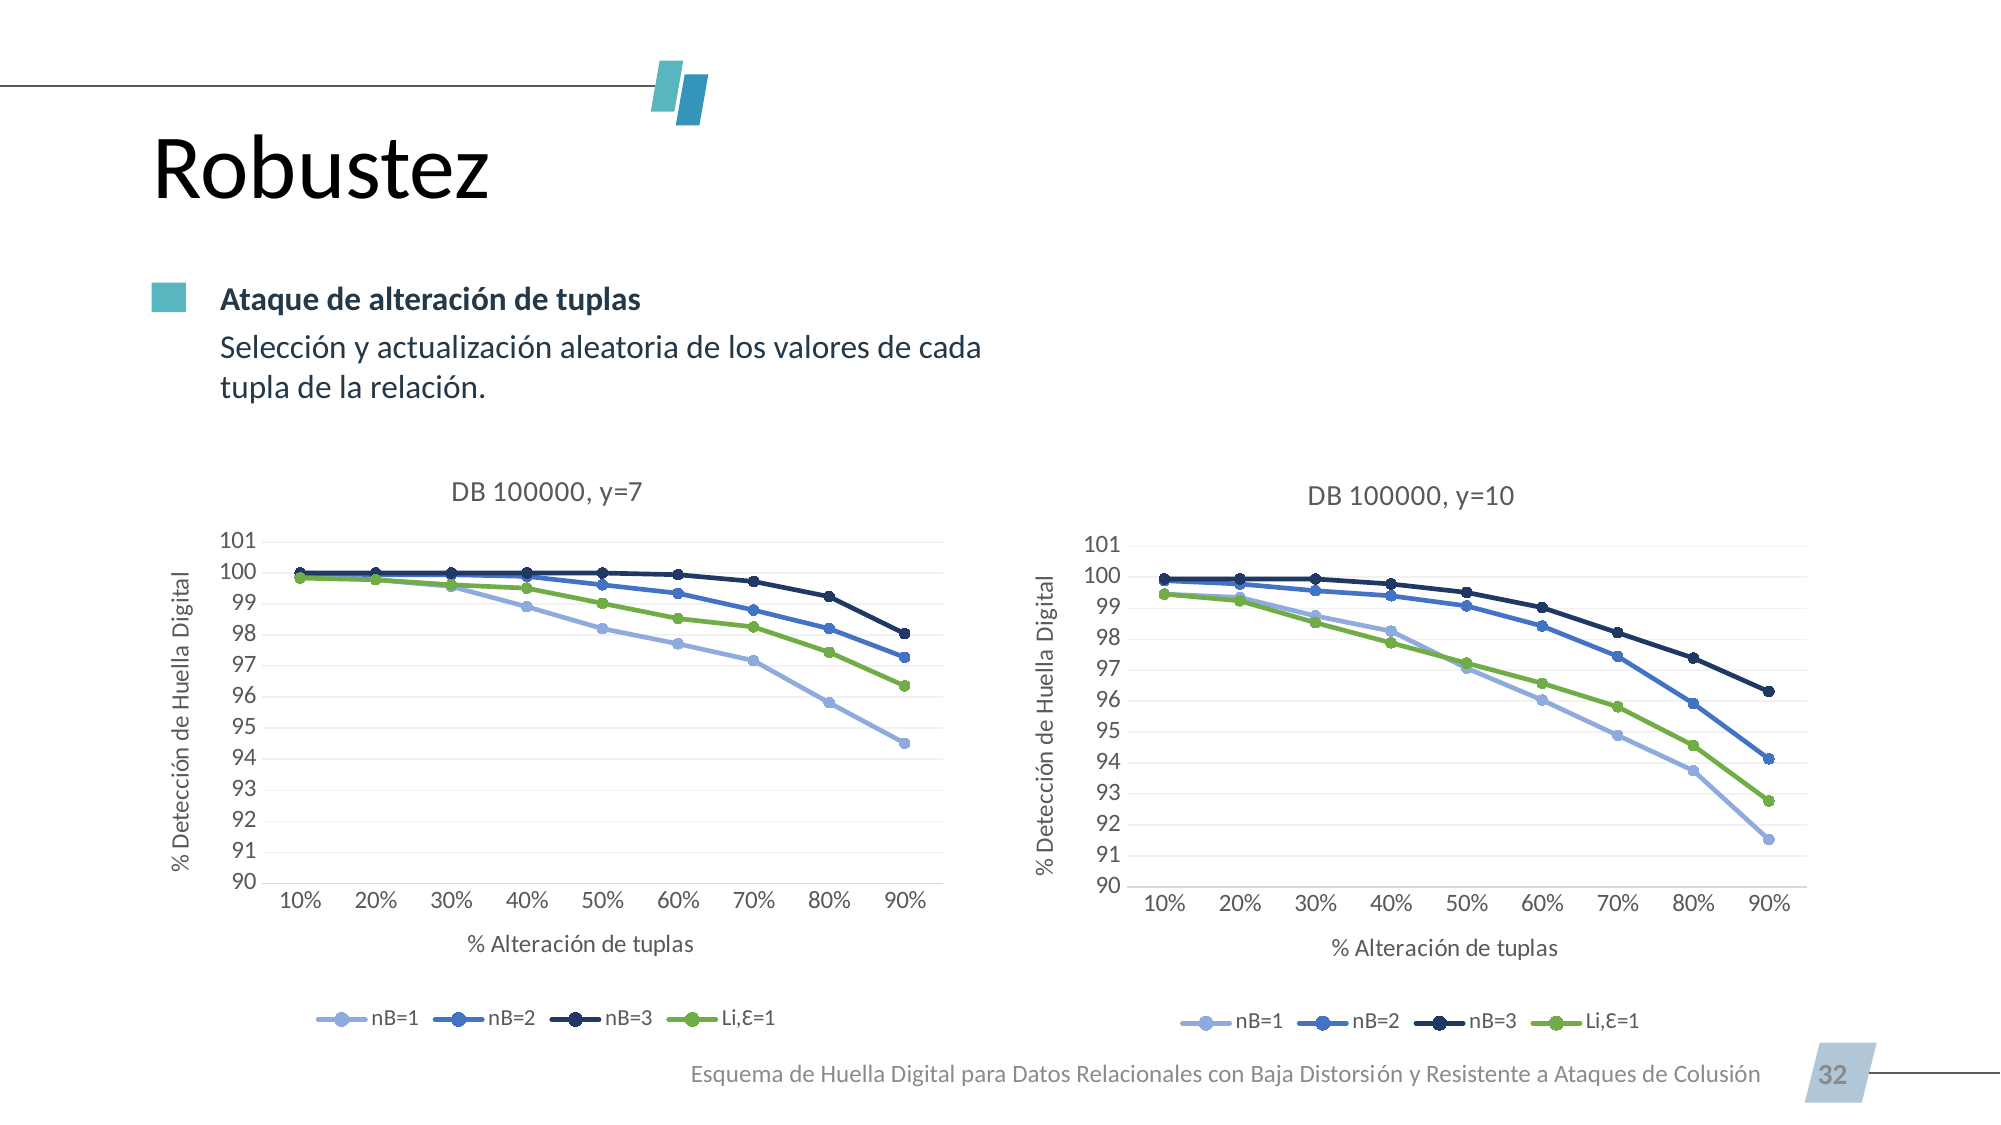

# Robustez

Ataque de alteración de tuplas

Selección y actualización aleatoria de los valores de cada tupla de la relación.

### Chart: DB 100000, y=7

| Category |  |  |  |  |
|---|---|---|---|---|
| 0.1 | 99.891426 | 100.0 | 100.0 | 99.837135 |
| 0.2 | 99.782845 | 99.94571 | 100.0 | 99.782845 |
| 0.3 | 99.56569 | 99.94571 | 100.0 | 99.61998 |
| 0.4 | 98.91422 | 99.891426 | 100.0 | 99.5114 |
| 0.5 | 98.208466 | 99.61998 | 100.0 | 99.022804 |
| 0.6 | 97.71987 | 99.34853 | 99.94571 | 98.5342 |
| 0.7 | 97.17698 | 98.80565 | 99.72855 | 98.26276 |
| 0.8 | 95.81976 | 98.208466 | 99.23996 | 97.448425 |
| 0.9 | 94.51683 | 97.28556 | 98.0456 | 96.36265 |

### Chart: DB 100000, y=10

| Category |  |  |  |  |
|---|---|---|---|---|
|  | 99.457115 | 99.891426 | 99.94571 | 99.457115 |
|  | 99.34853 | 99.782845 | 99.94571 | 99.23996 |
|  | 98.75136 | 99.56569 | 99.94571 | 98.5342 |
|  | 98.26276 | 99.402824 | 99.782845 | 97.88274 |
|  | 97.068405 | 99.07709 | 99.5114 | 97.23127 |
|  | 96.03692 | 98.42562 | 99.022804 | 96.5798 |
|  | 94.89685 | 97.448425 | 98.208466 | 95.81976 |
|  | 93.75678 | 95.92834 | 97.394135 | 94.57112 |
|  | 91.530945 | 94.13681 | 96.30836 | 92.77959 |
Esquema de Huella Digital para Datos Relacionales con Baja Distorsión y Resistente a Ataques de Colusión
32
The Power of PowerPoint | thepopp.com
The Power of PowerPoint | thepopp.com
The Power of PowerPoint | thepopp.com